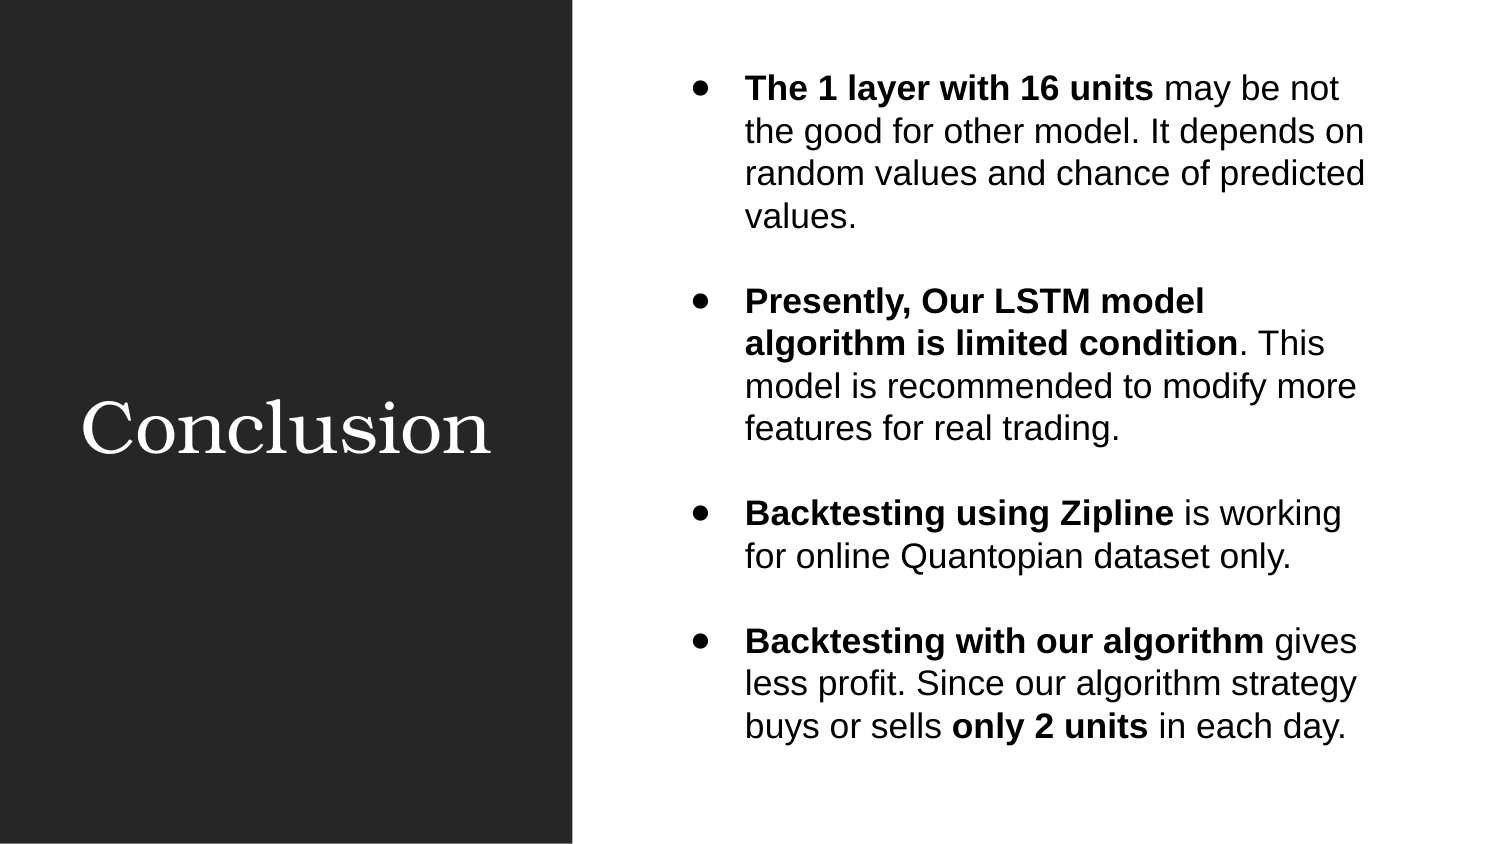

The 1 layer with 16 units may be not the good for other model. It depends on random values and chance of predicted values.

Presently, Our LSTM model algorithm is limited condition. This model is recommended to modify more features for real trading.

Backtesting using Zipline is working for online Quantopian dataset only.

Backtesting with our algorithm gives less profit. Since our algorithm strategy buys or sells only 2 units in each day.
# Conclusion